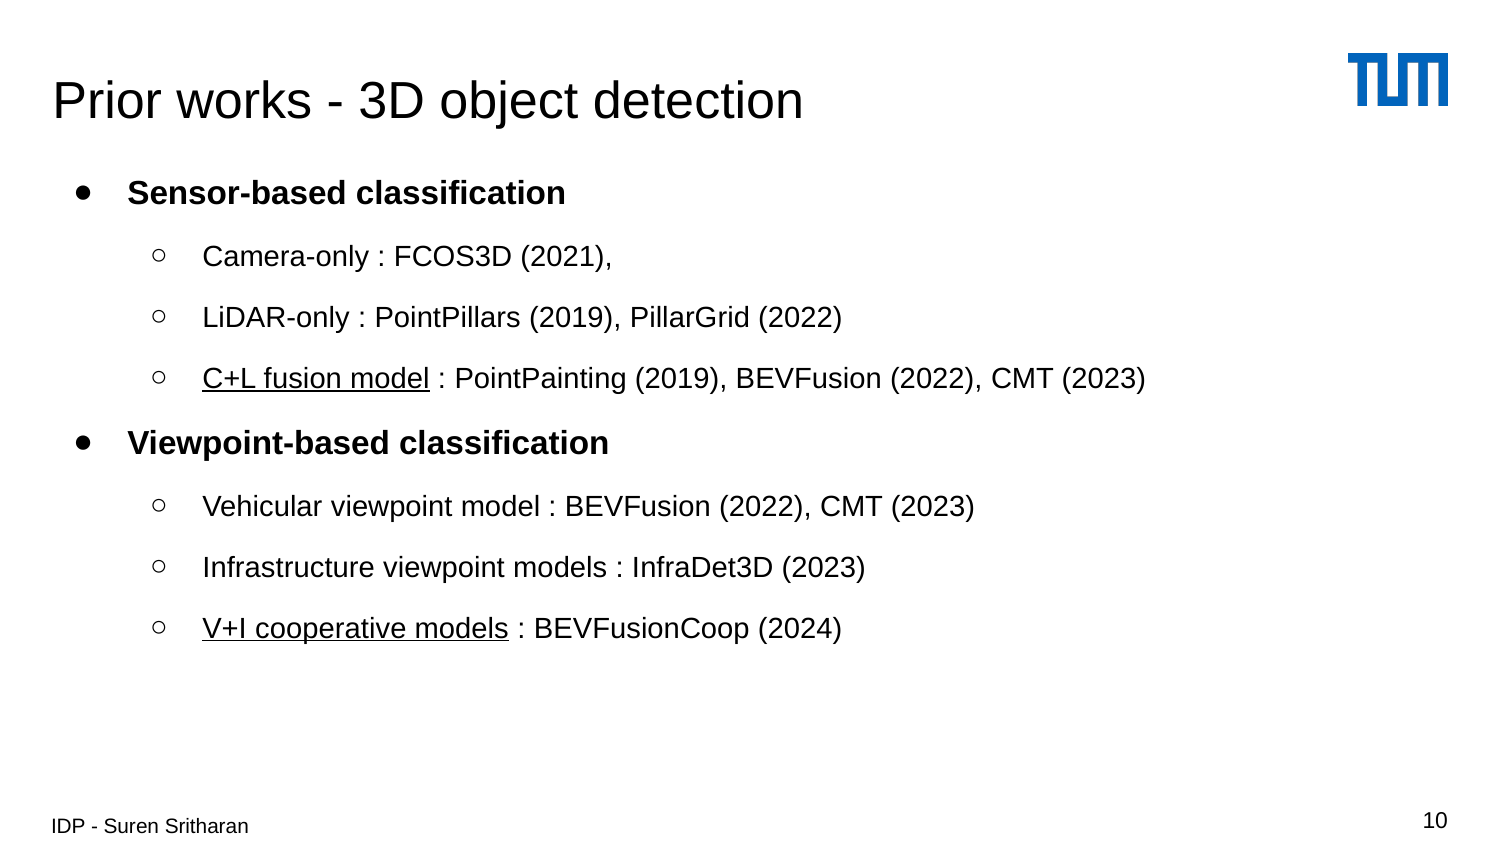

# Prior works - 3D object detection
Sensor-based classification
Camera-only : FCOS3D (2021),
LiDAR-only : PointPillars (2019), PillarGrid (2022)
C+L fusion model : PointPainting (2019), BEVFusion (2022), CMT (2023)
Viewpoint-based classification
Vehicular viewpoint model : BEVFusion (2022), CMT (2023)
Infrastructure viewpoint models : InfraDet3D (2023)
V+I cooperative models : BEVFusionCoop (2024)
IDP - Suren Sritharan
10